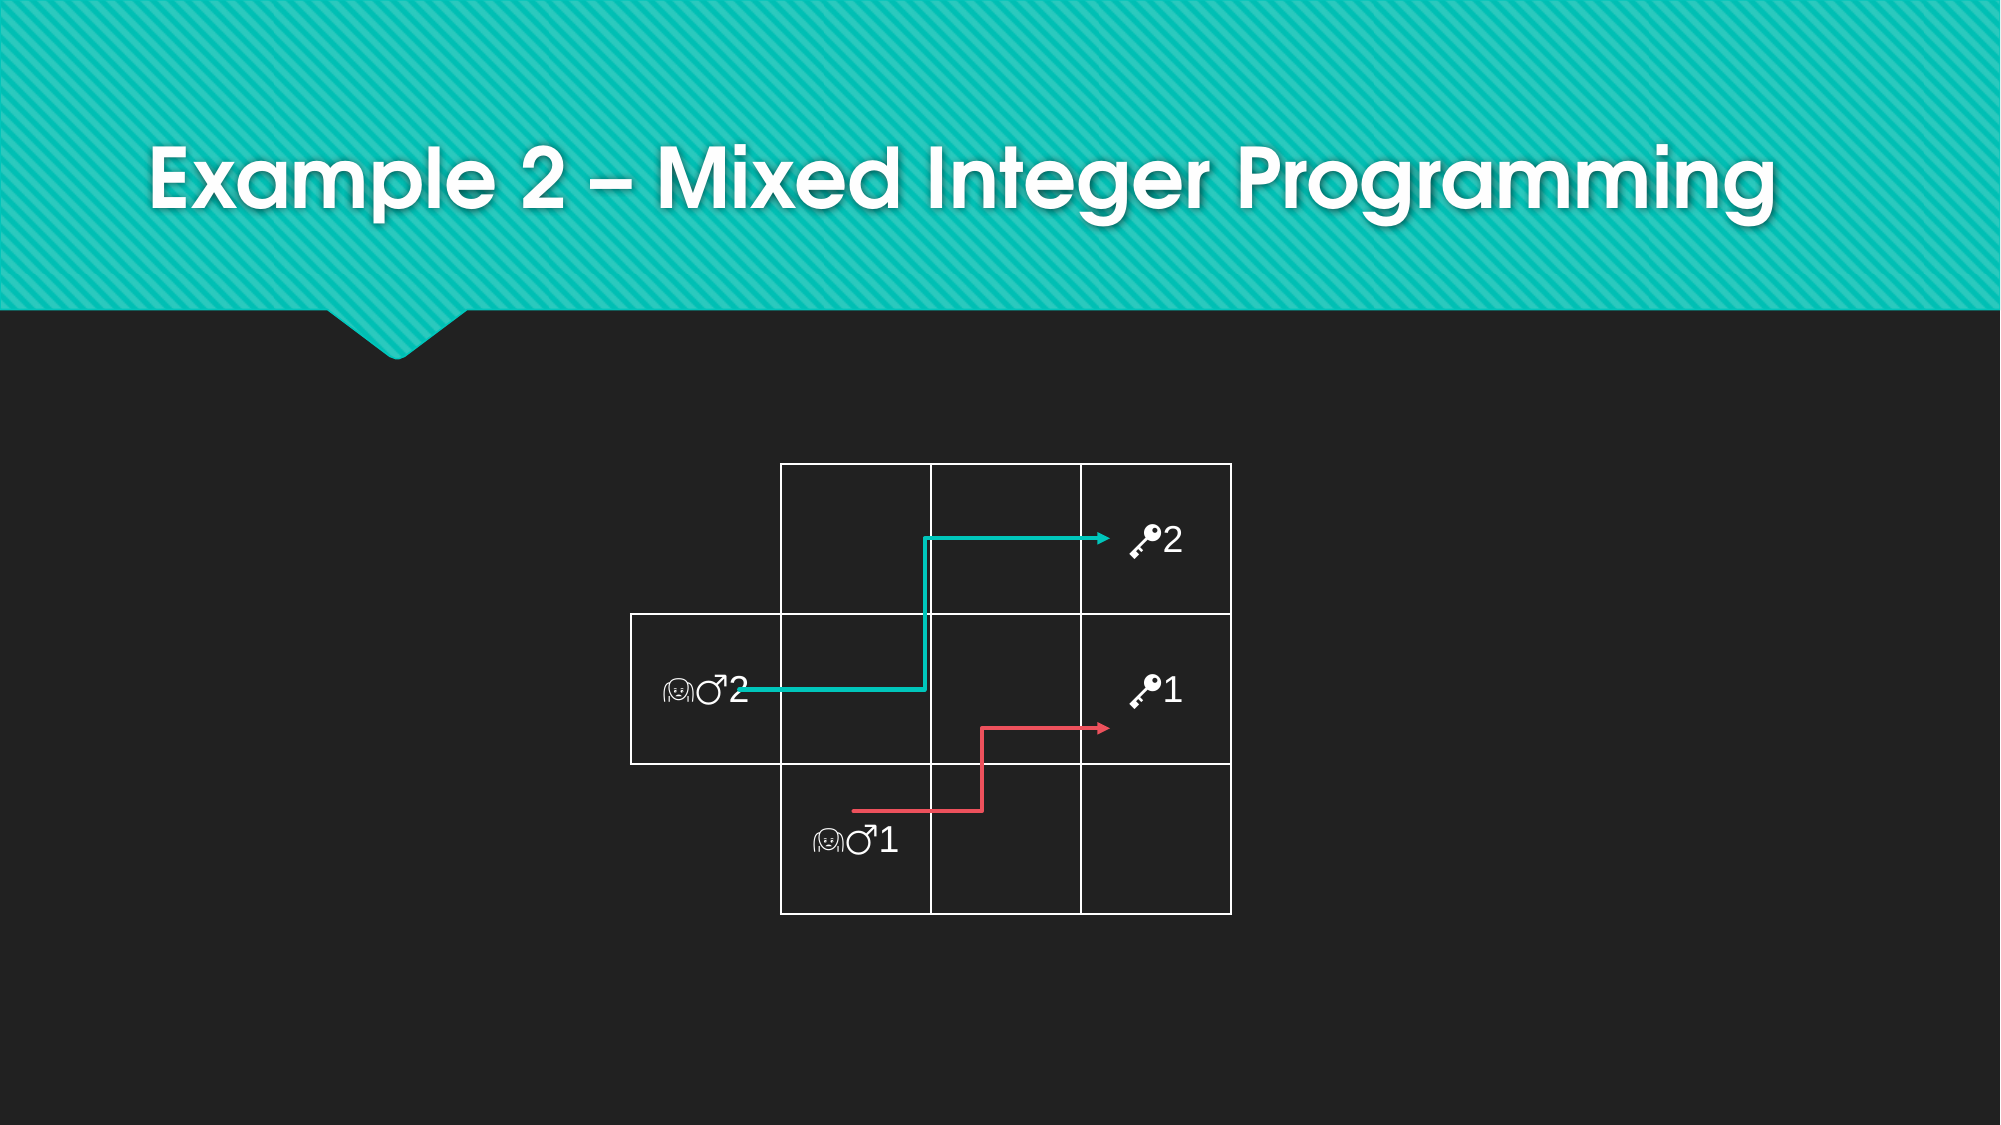

# Example 2 – Mixed Integer Programming
|  |  |  | 🔑2 |
| --- | --- | --- | --- |
| 🙍‍♂️2 |  |  | 🔑1 |
|  | 🙍‍♂️1 |  |  |